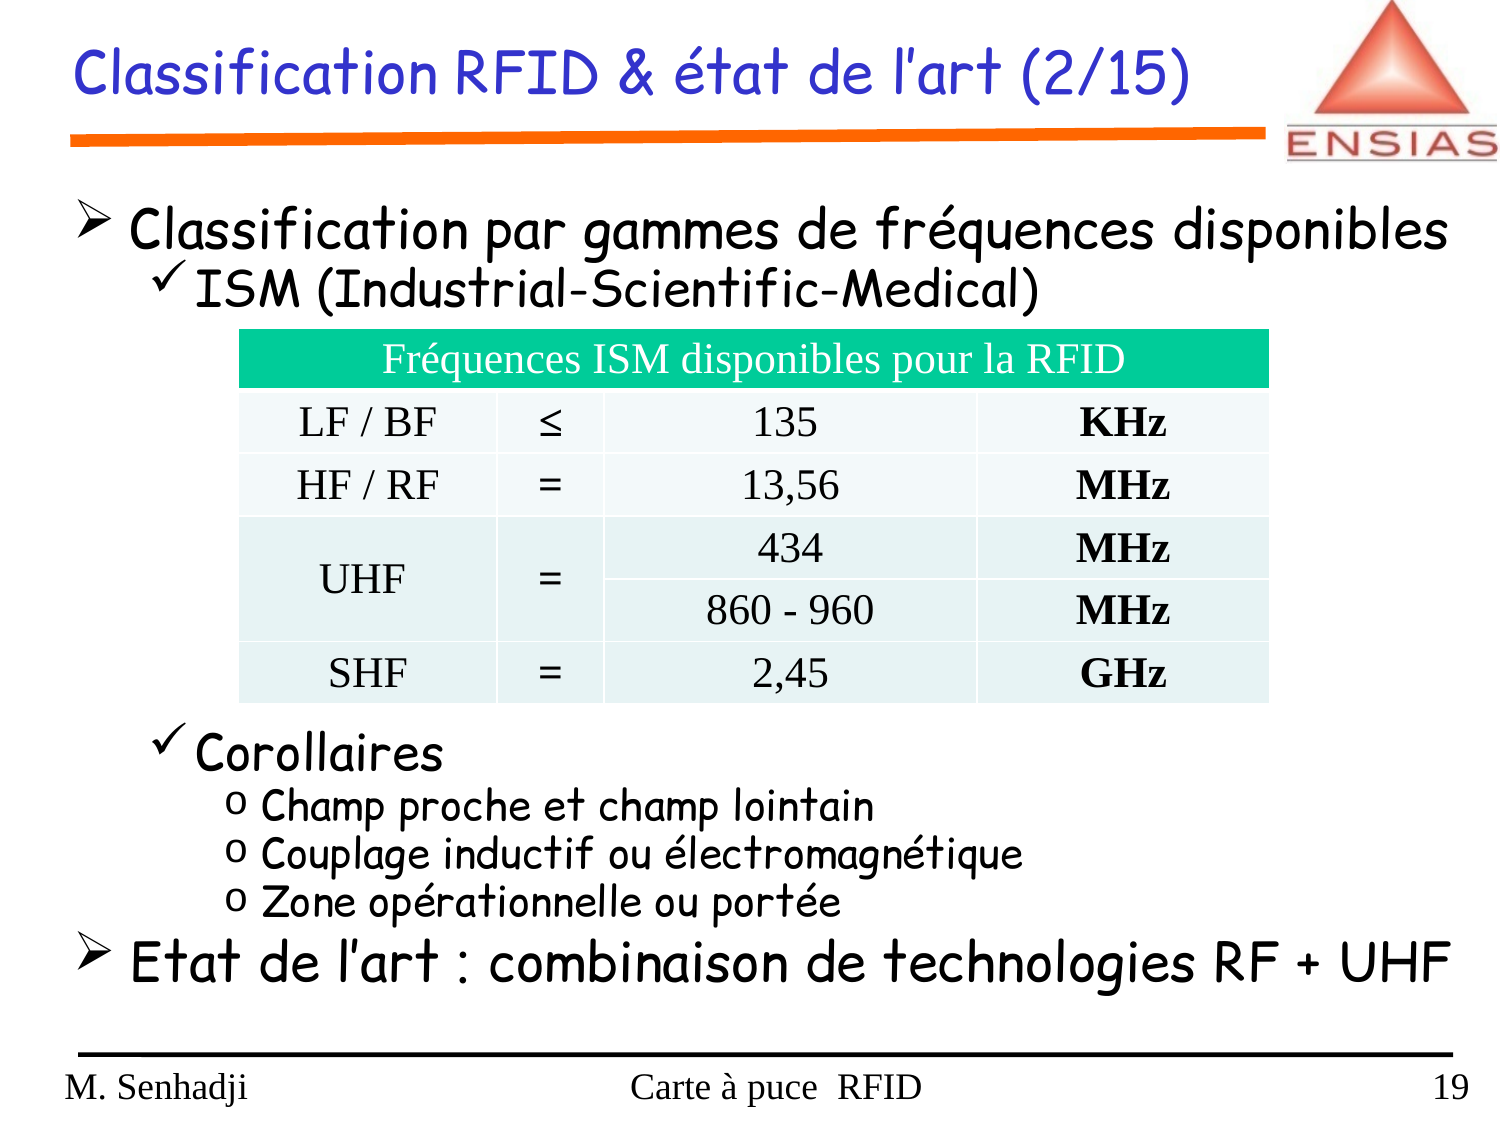

Classification RFID & état de l’art (2/15)
Classification par gammes de fréquences disponibles
ISM (Industrial-Scientific-Medical)

Corollaires
Champ proche et champ lointain
Couplage inductif ou électromagnétique
Zone opérationnelle ou portée
Etat de l’art : combinaison de technologies RF + UHF
| Fréquences ISM disponibles pour la RFID |  |  |  |
| --- | --- | --- | --- |
| LF / BF | ≤ | 135 | KHz |
| HF / RF | = | 13,56 | MHz |
| UHF | = | 434 | MHz |
|  |  | 860 - 960 | MHz |
| SHF | = | 2,45 | GHz |